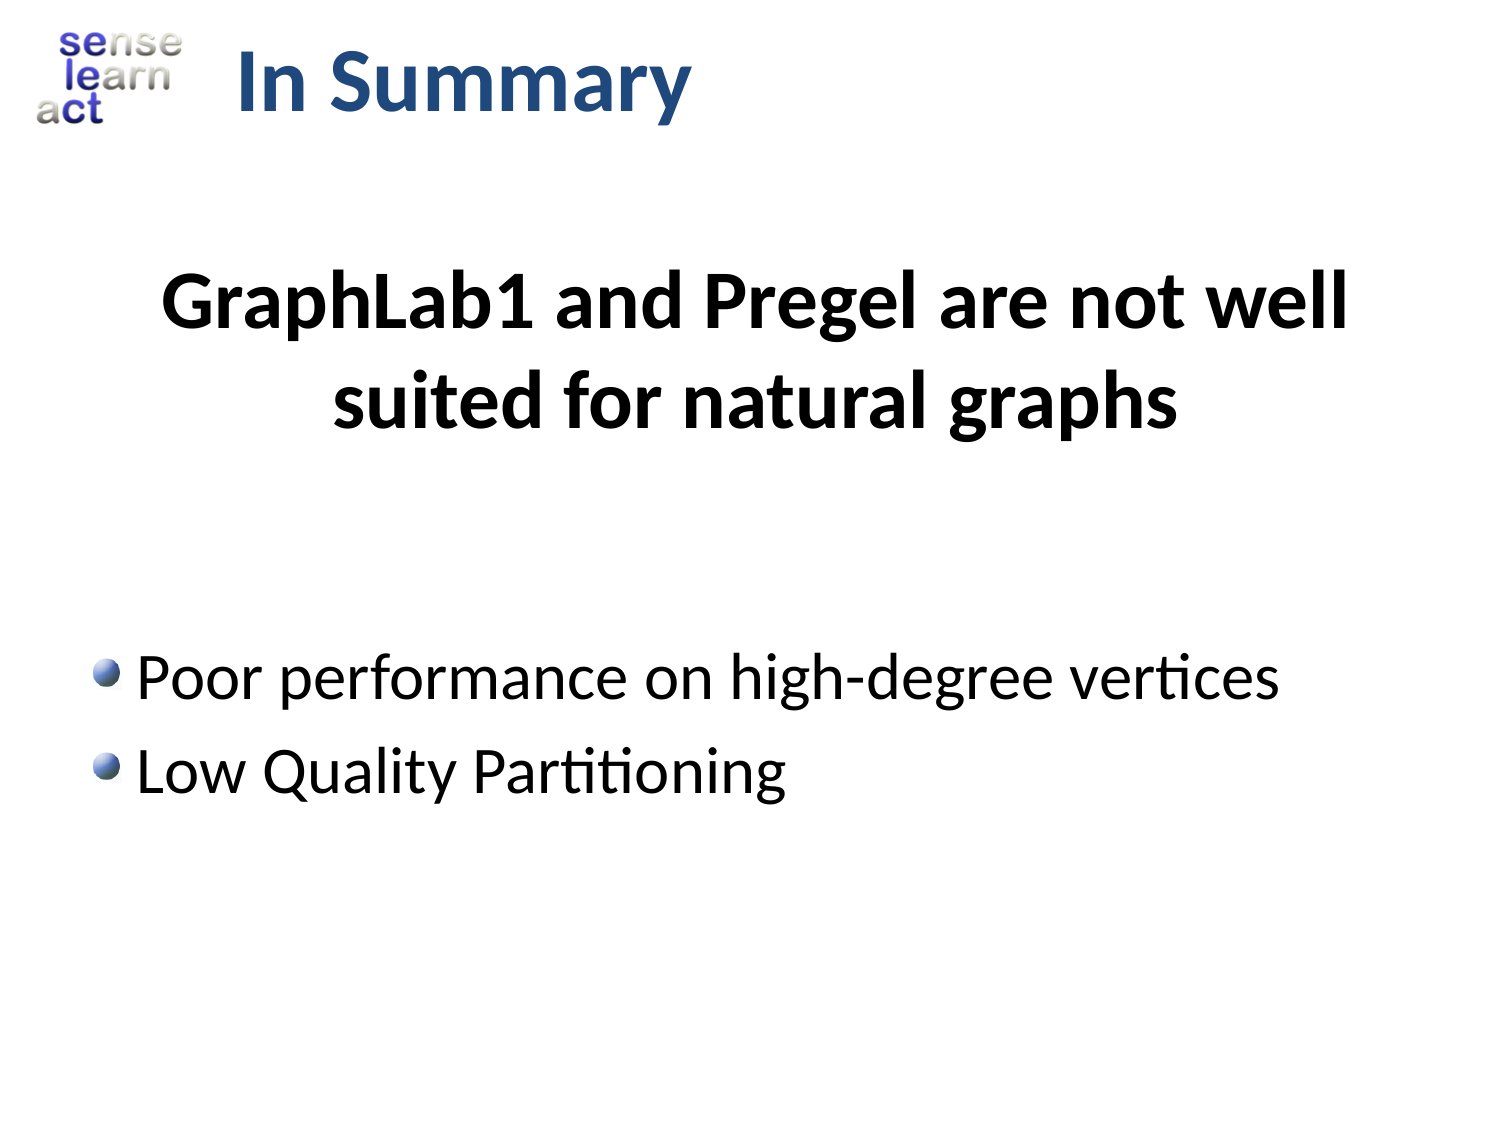

# In Summary
GraphLab1 and Pregel are not well suited for natural graphs

Poor performance on high-degree vertices
Low Quality Partitioning